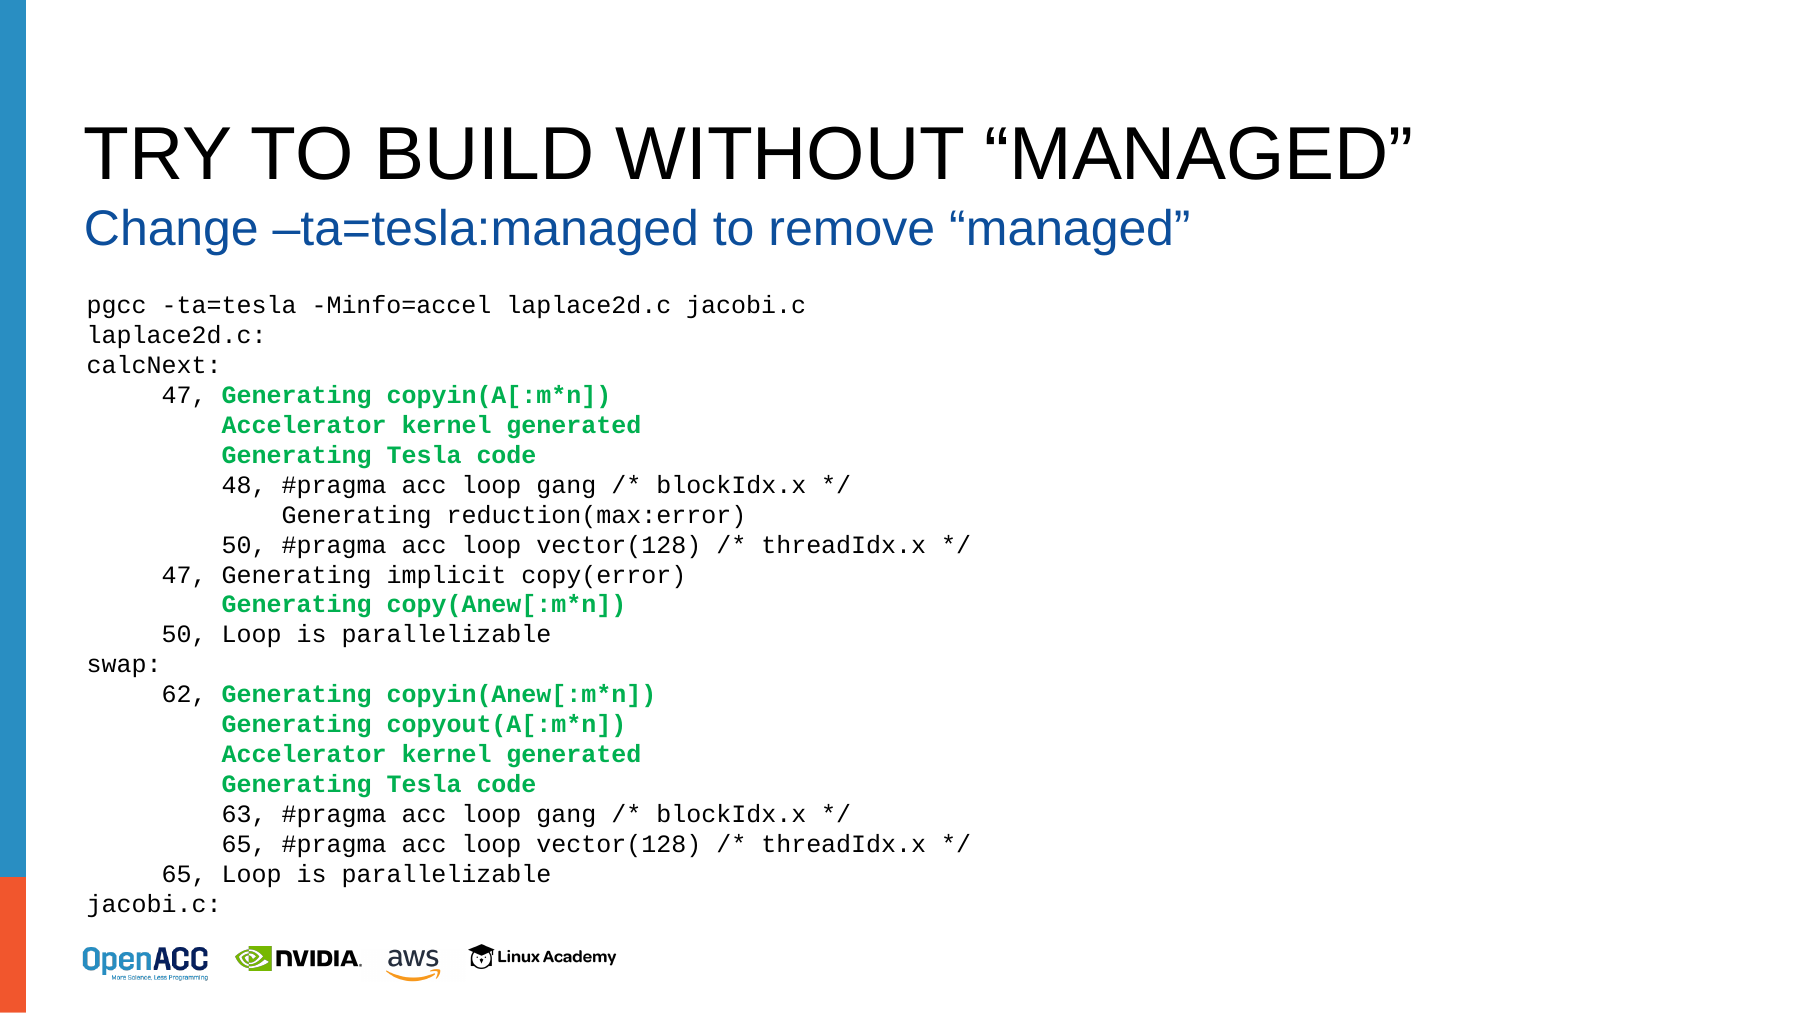

# Try to Build without “managed”
Change –ta=tesla:managed to remove “managed”
pgcc -ta=tesla -Minfo=accel laplace2d.c jacobi.c
laplace2d.c:
calcNext:
     47, Generating copyin(A[:m*n])
         Accelerator kernel generated
         Generating Tesla code
         48, #pragma acc loop gang /* blockIdx.x */
             Generating reduction(max:error)
         50, #pragma acc loop vector(128) /* threadIdx.x */
     47, Generating implicit copy(error)
         Generating copy(Anew[:m*n])
     50, Loop is parallelizable
swap:
     62, Generating copyin(Anew[:m*n])
         Generating copyout(A[:m*n])
         Accelerator kernel generated
         Generating Tesla code
         63, #pragma acc loop gang /* blockIdx.x */
         65, #pragma acc loop vector(128) /* threadIdx.x */
     65, Loop is parallelizable
jacobi.c: